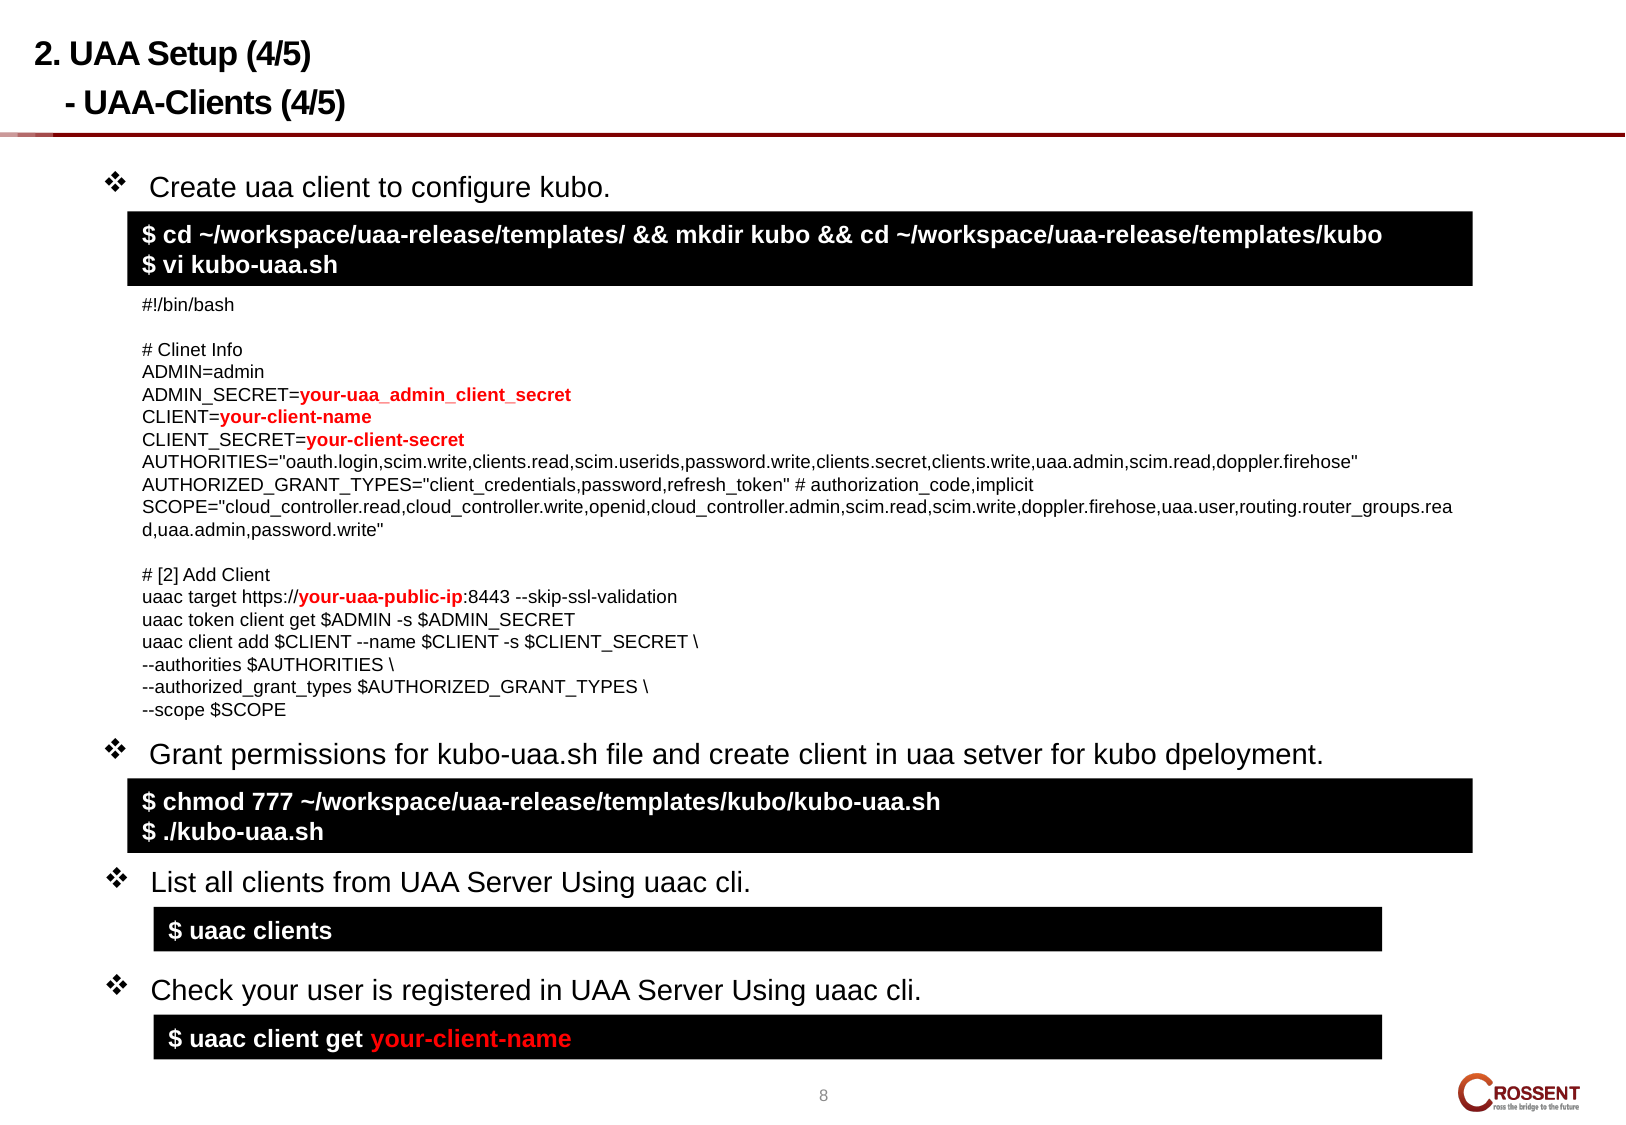

# 2. UAA Setup (4/5) - UAA-Clients (4/5)
Create uaa client to configure kubo.
$ cd ~/workspace/uaa-release/templates/ && mkdir kubo && cd ~/workspace/uaa-release/templates/kubo
$ vi kubo-uaa.sh
#!/bin/bash
# Clinet Info
ADMIN=admin
ADMIN_SECRET=your-uaa_admin_client_secret
CLIENT=your-client-name
CLIENT_SECRET=your-client-secret
AUTHORITIES="oauth.login,scim.write,clients.read,scim.userids,password.write,clients.secret,clients.write,uaa.admin,scim.read,doppler.firehose"
AUTHORIZED_GRANT_TYPES="client_credentials,password,refresh_token" # authorization_code,implicit
SCOPE="cloud_controller.read,cloud_controller.write,openid,cloud_controller.admin,scim.read,scim.write,doppler.firehose,uaa.user,routing.router_groups.read,uaa.admin,password.write"
# [2] Add Client
uaac target https://your-uaa-public-ip:8443 --skip-ssl-validation
uaac token client get $ADMIN -s $ADMIN_SECRET
uaac client add $CLIENT --name $CLIENT -s $CLIENT_SECRET \
--authorities $AUTHORITIES \
--authorized_grant_types $AUTHORIZED_GRANT_TYPES \
--scope $SCOPE
Grant permissions for kubo-uaa.sh file and create client in uaa setver for kubo dpeloyment.
$ chmod 777 ~/workspace/uaa-release/templates/kubo/kubo-uaa.sh
$ ./kubo-uaa.sh
List all clients from UAA Server Using uaac cli.
$ uaac clients
Check your user is registered in UAA Server Using uaac cli.
$ uaac client get your-client-name